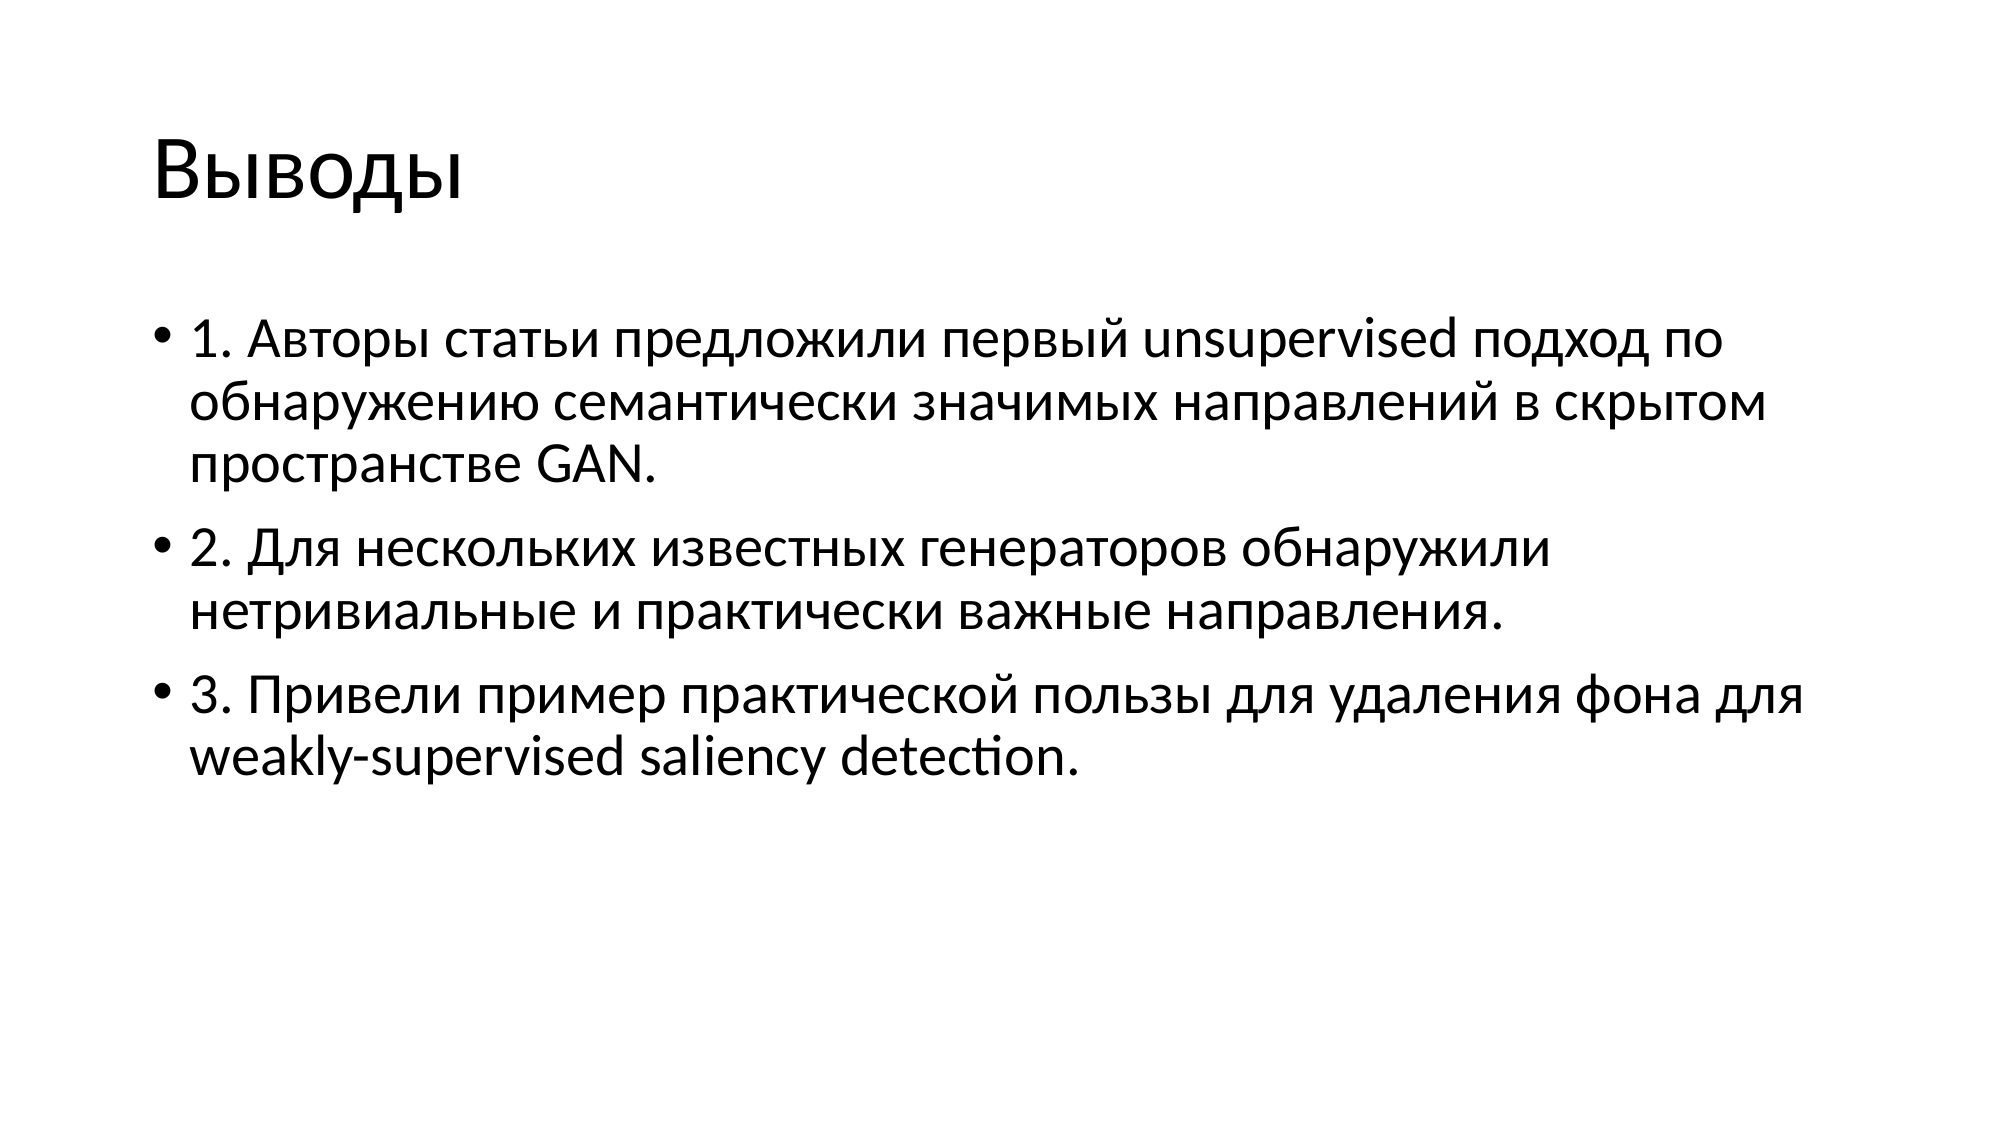

# Выводы
1. Авторы статьи предложили первый unsupervised подход по обнаружению семантически значимых направлений в скрытом пространстве GAN.
2. Для нескольких известных генераторов обнаружили нетривиальные и практически важные направления.
3. Привели пример практической пользы для удаления фона для weakly-supervised saliency detection.